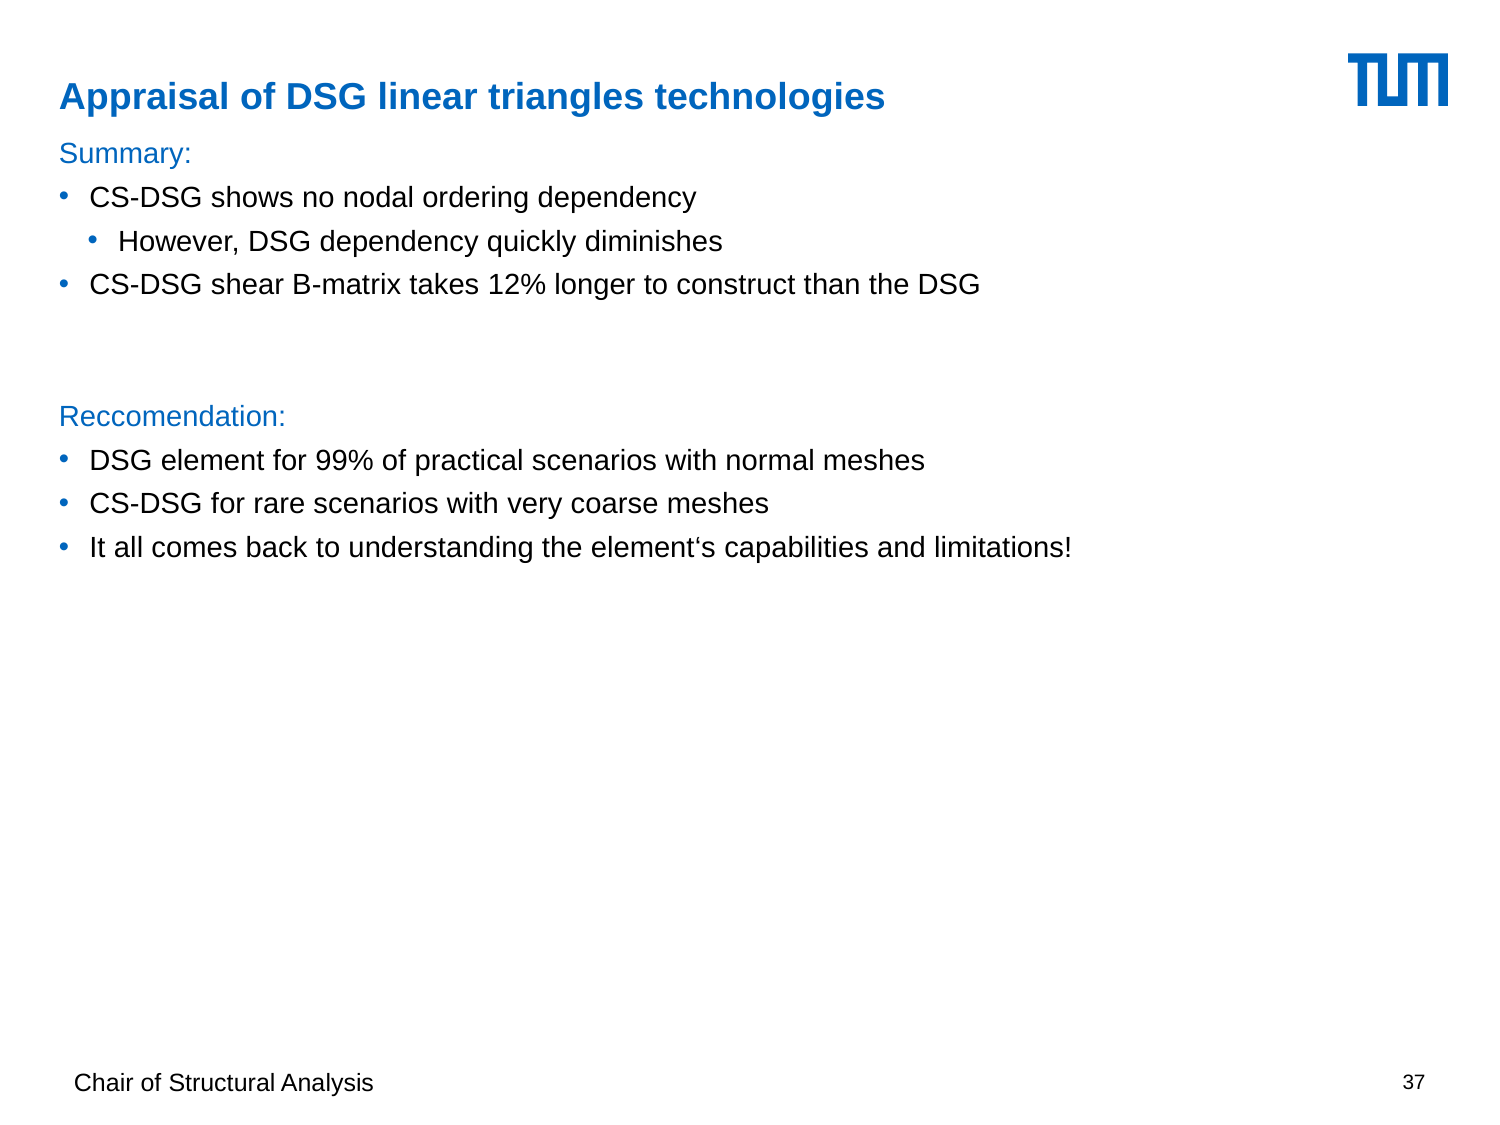

# Appraisal of DSG linear triangles technologies
Summary:
CS-DSG shows no nodal ordering dependency
However, DSG dependency quickly diminishes
CS-DSG shear B-matrix takes 12% longer to construct than the DSG

Reccomendation:
DSG element for 99% of practical scenarios with normal meshes
CS-DSG for rare scenarios with very coarse meshes
It all comes back to understanding the element‘s capabilities and limitations!

Chair of Structural Analysis
37